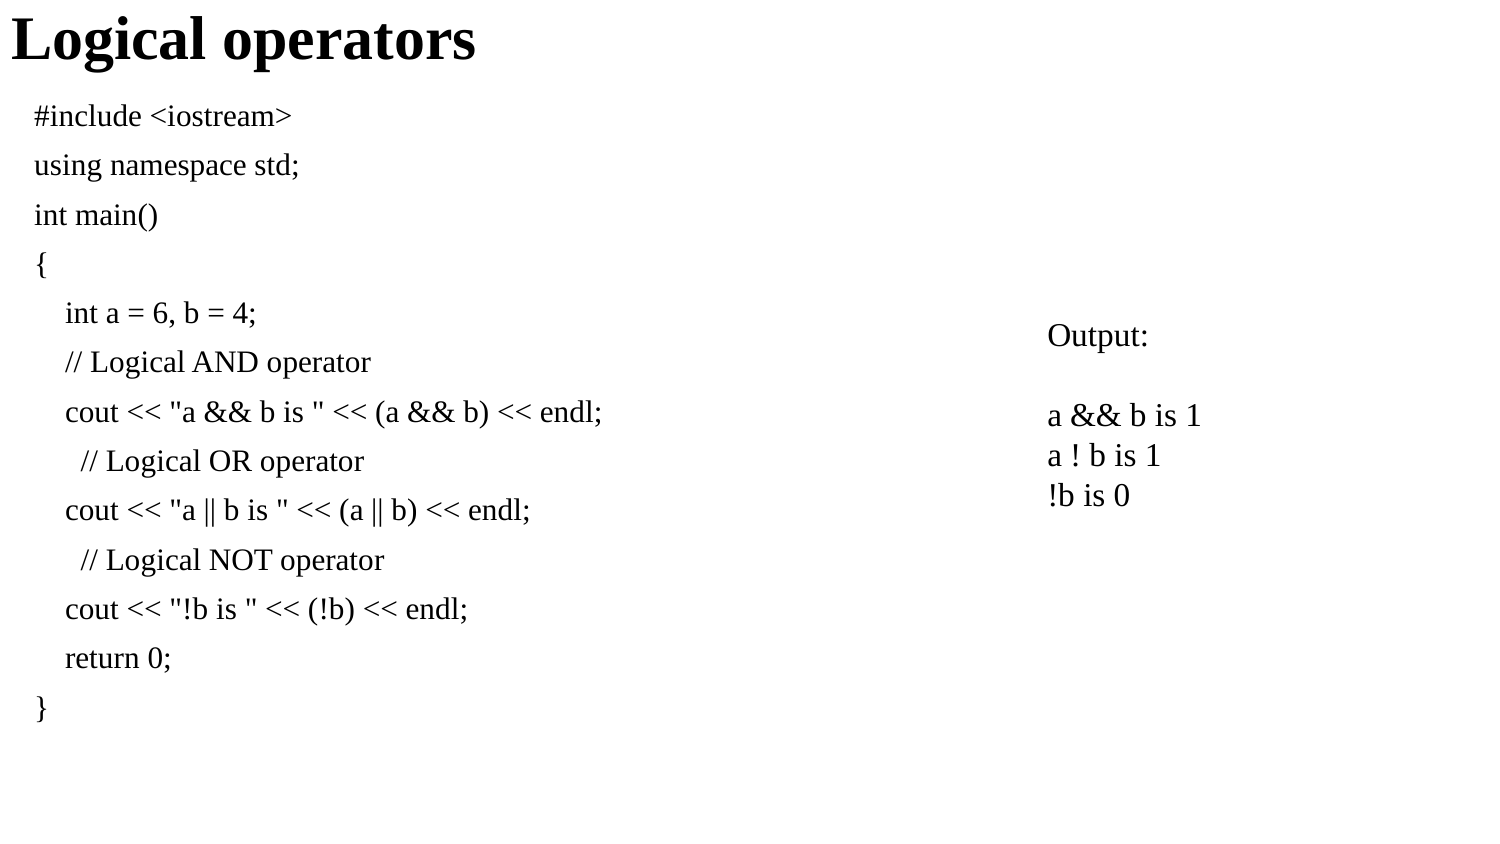

# Logical operators
#include <iostream>
using namespace std;
int main()
{
    int a = 6, b = 4;
    // Logical AND operator
    cout << "a && b is " << (a && b) << endl;
      // Logical OR operator
    cout << "a || b is " << (a || b) << endl;
      // Logical NOT operator
    cout << "!b is " << (!b) << endl;
    return 0;
}
Output:

a && b is 1
a ! b is 1
!b is 0